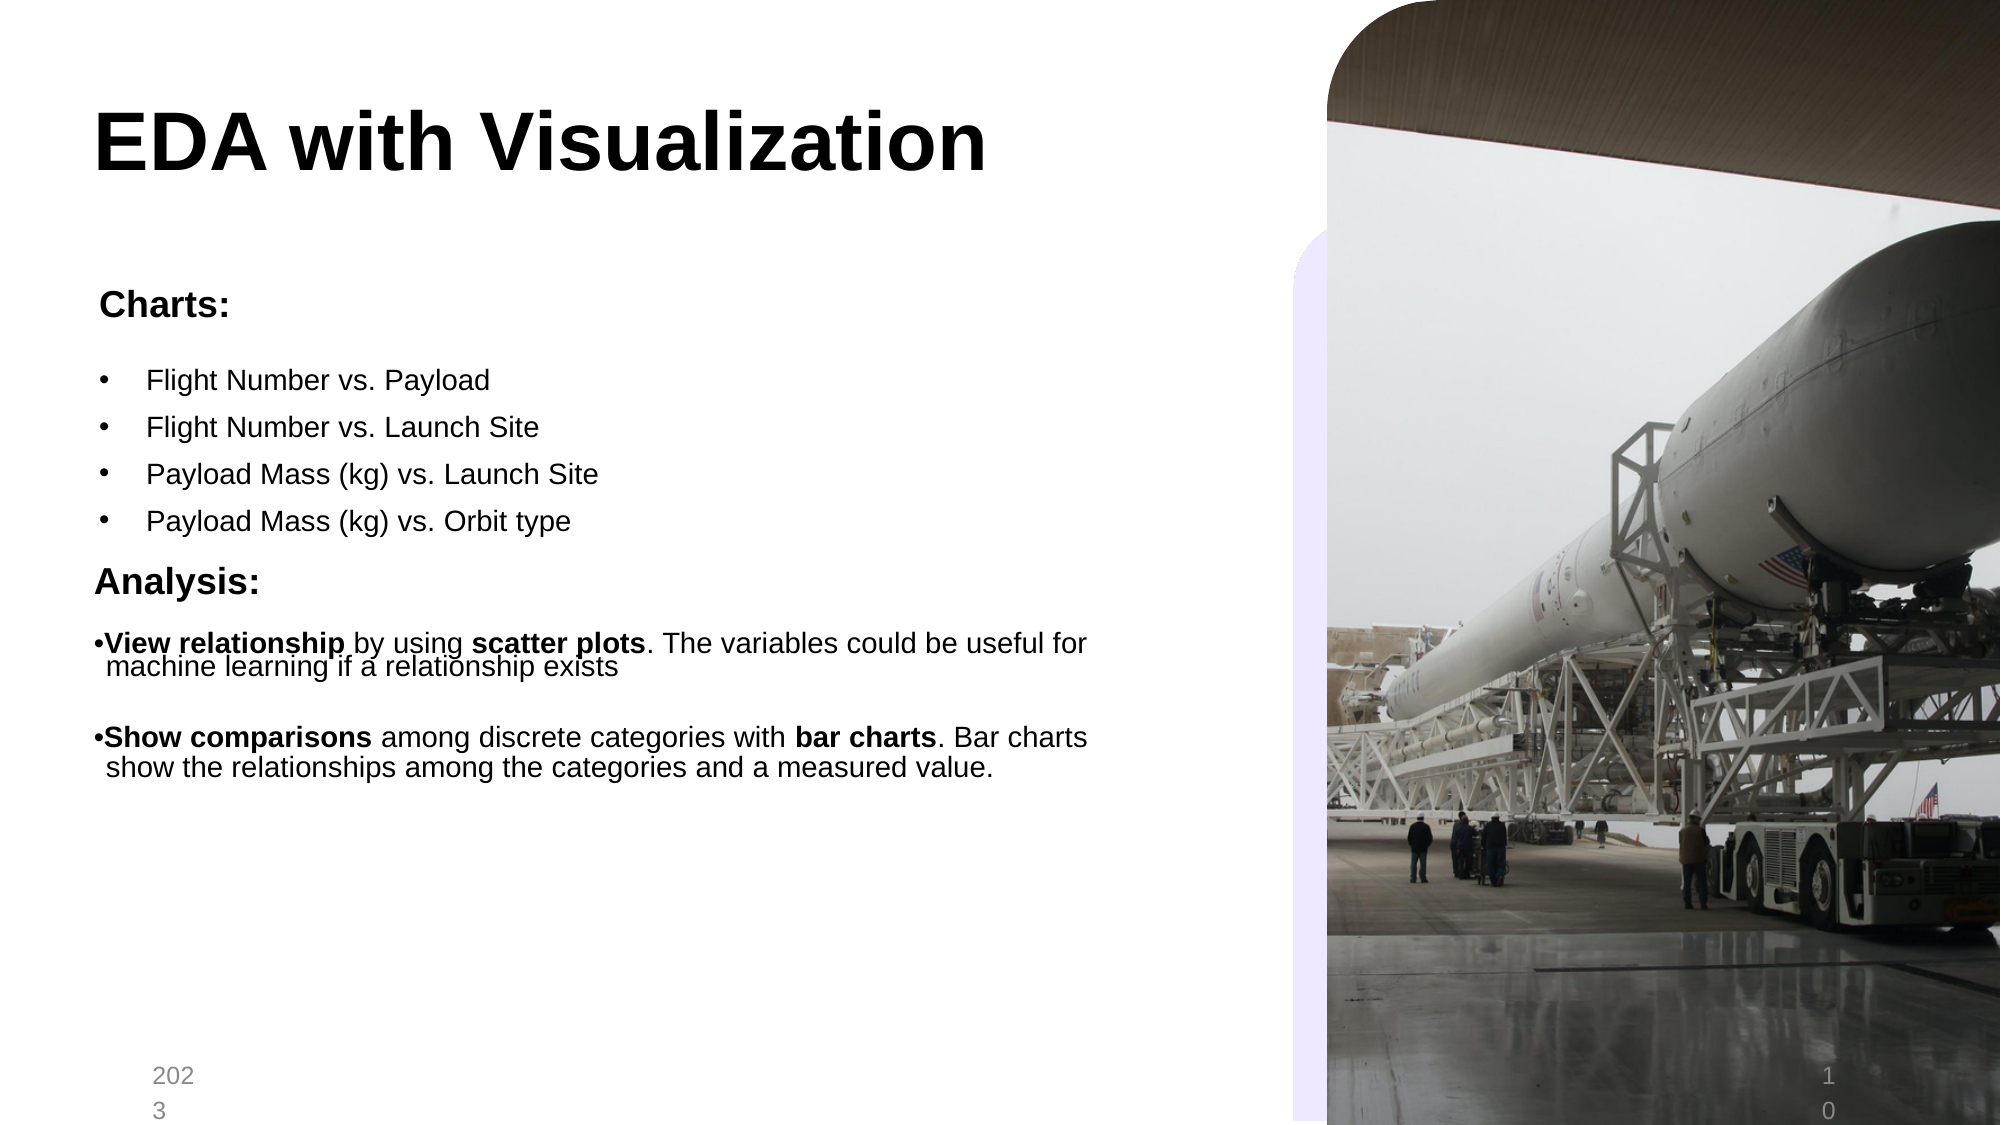

EDA with Visualization

Charts:
Flight Number vs. Payload
Flight Number vs. Launch Site
Payload Mass (kg) vs. Launch Site
Payload Mass (kg) vs. Orbit type
Analysis:
•View relationship by using scatter plots. The variables could be useful for
machine learning if a relationship exists
•Show comparisons among discrete categories with bar charts. Bar charts
show the relationships among the categories and a measured value.
2023
10